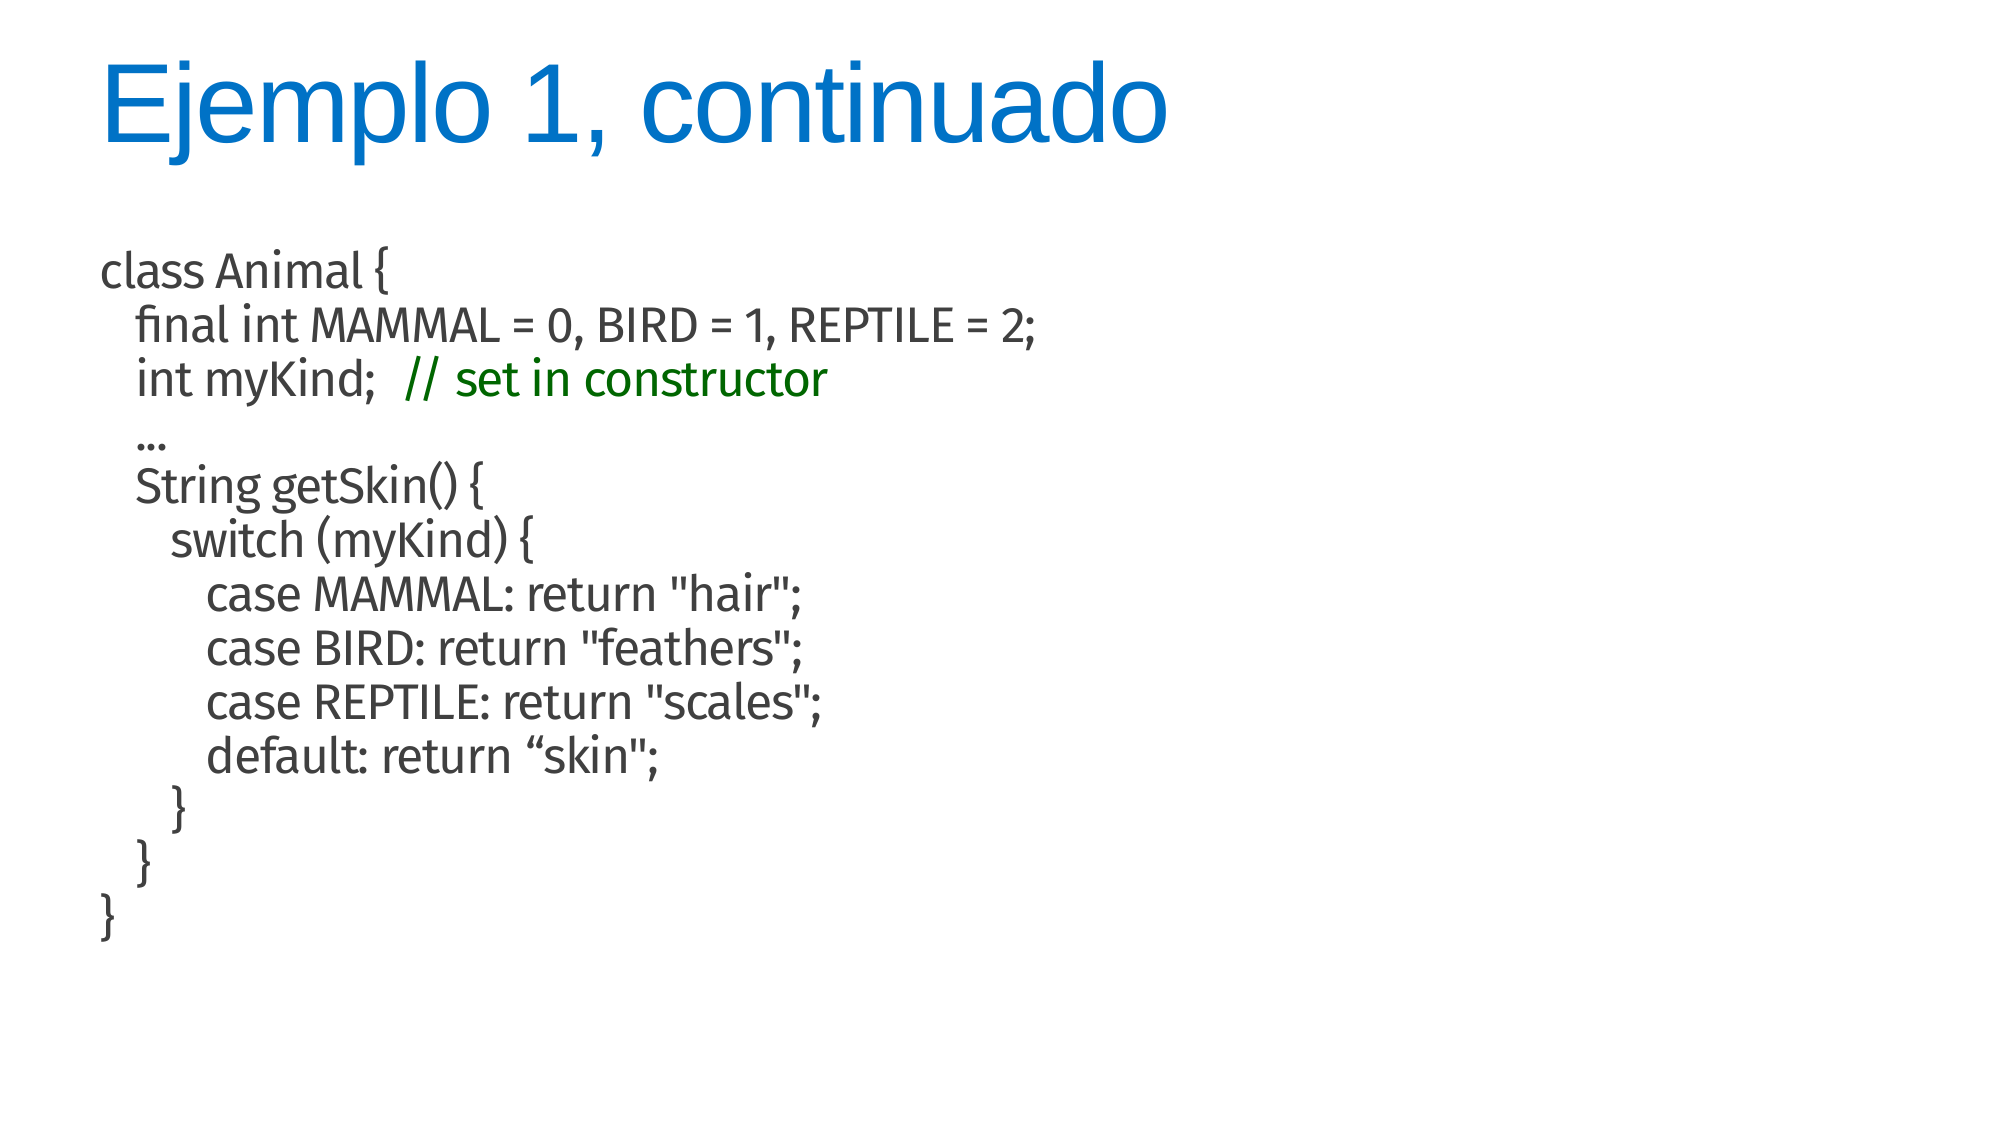

# Ejemplo 1, continuado
class Animal {
   final int MAMMAL = 0, BIRD = 1, REPTILE = 2;
   int myKind;  // set in constructor
   ...
   String getSkin() {
      switch (myKind) {
         case MAMMAL: return "hair";
         case BIRD: return "feathers";
         case REPTILE: return "scales";
         default: return “skin";
      }
   }
}